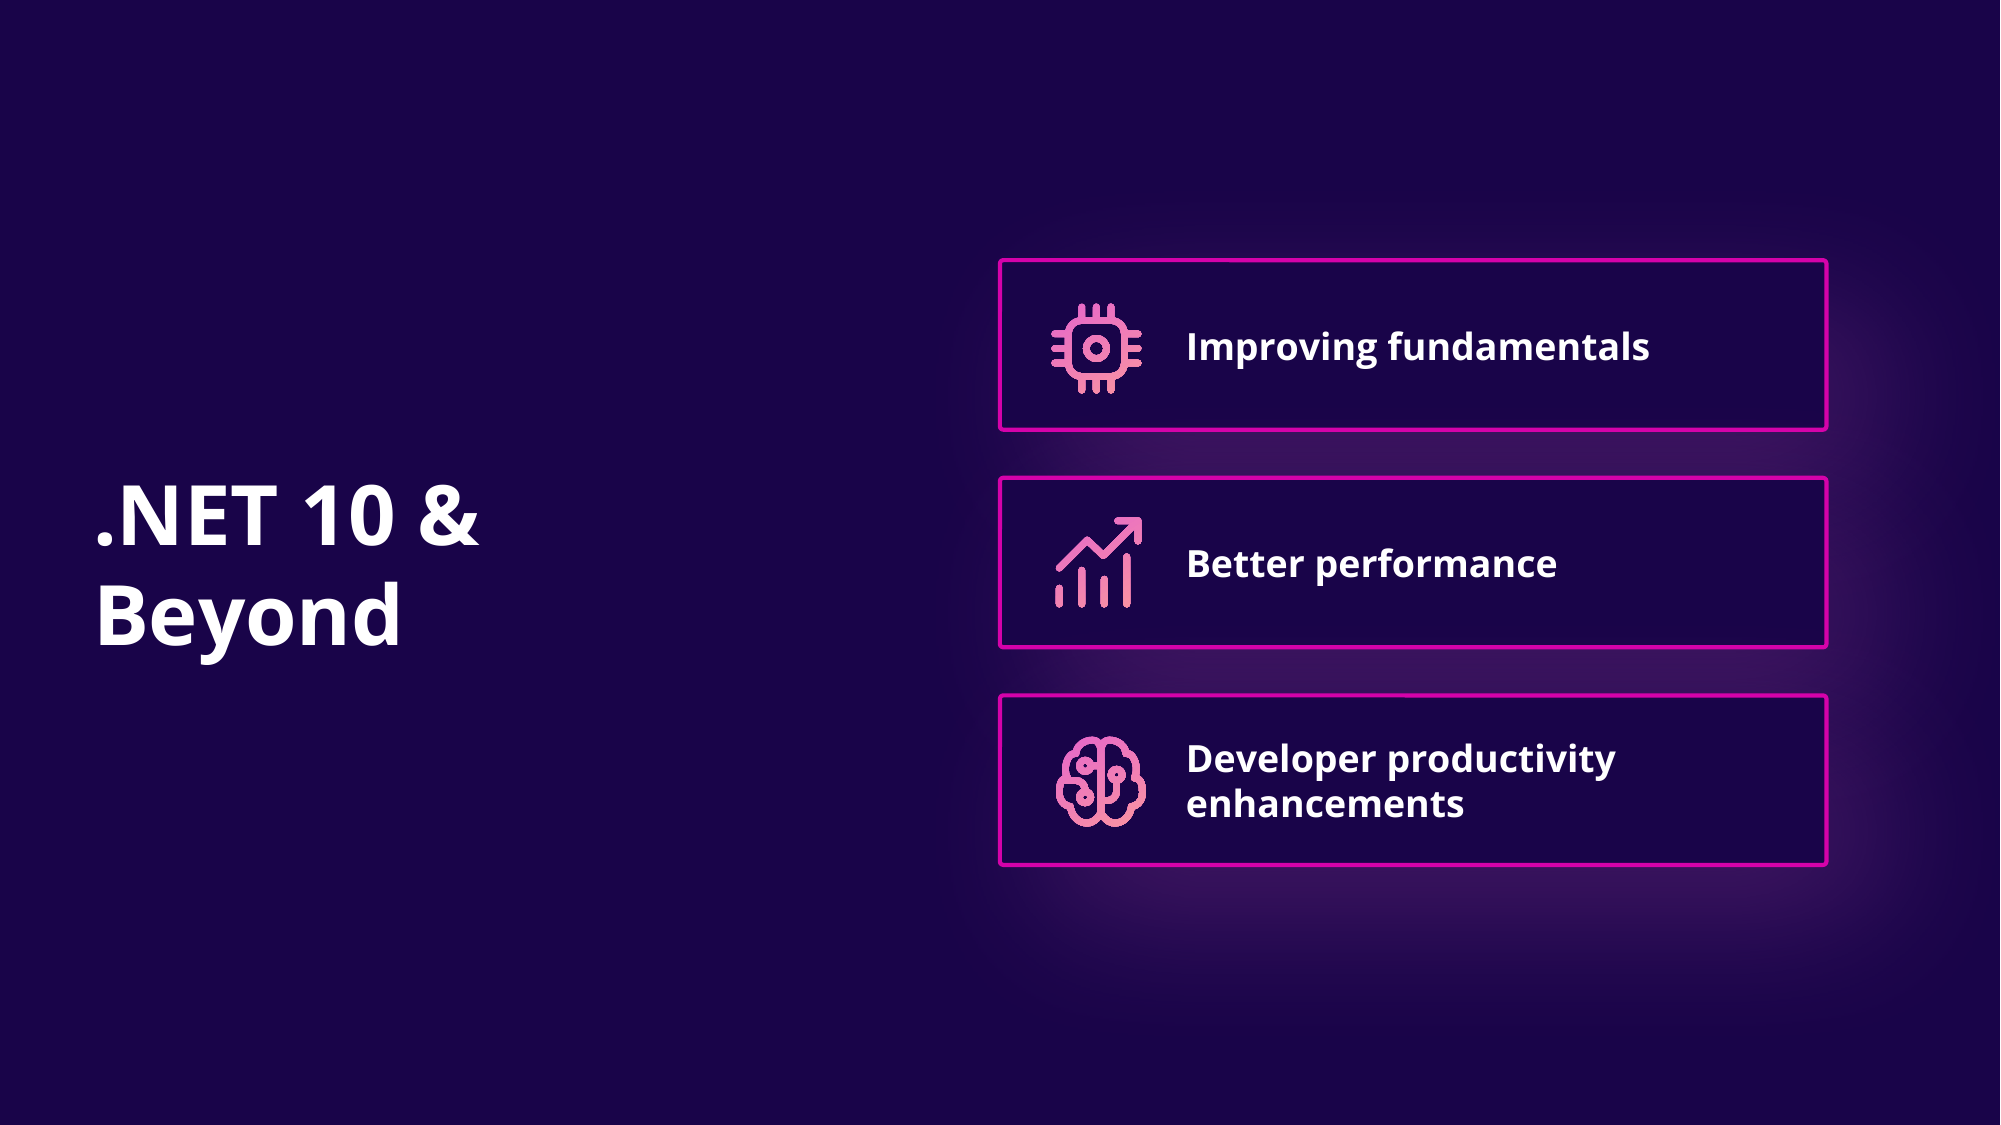

Improving fundamentals
# .NET 10 & Beyond

Better performance
Developer productivity enhancements